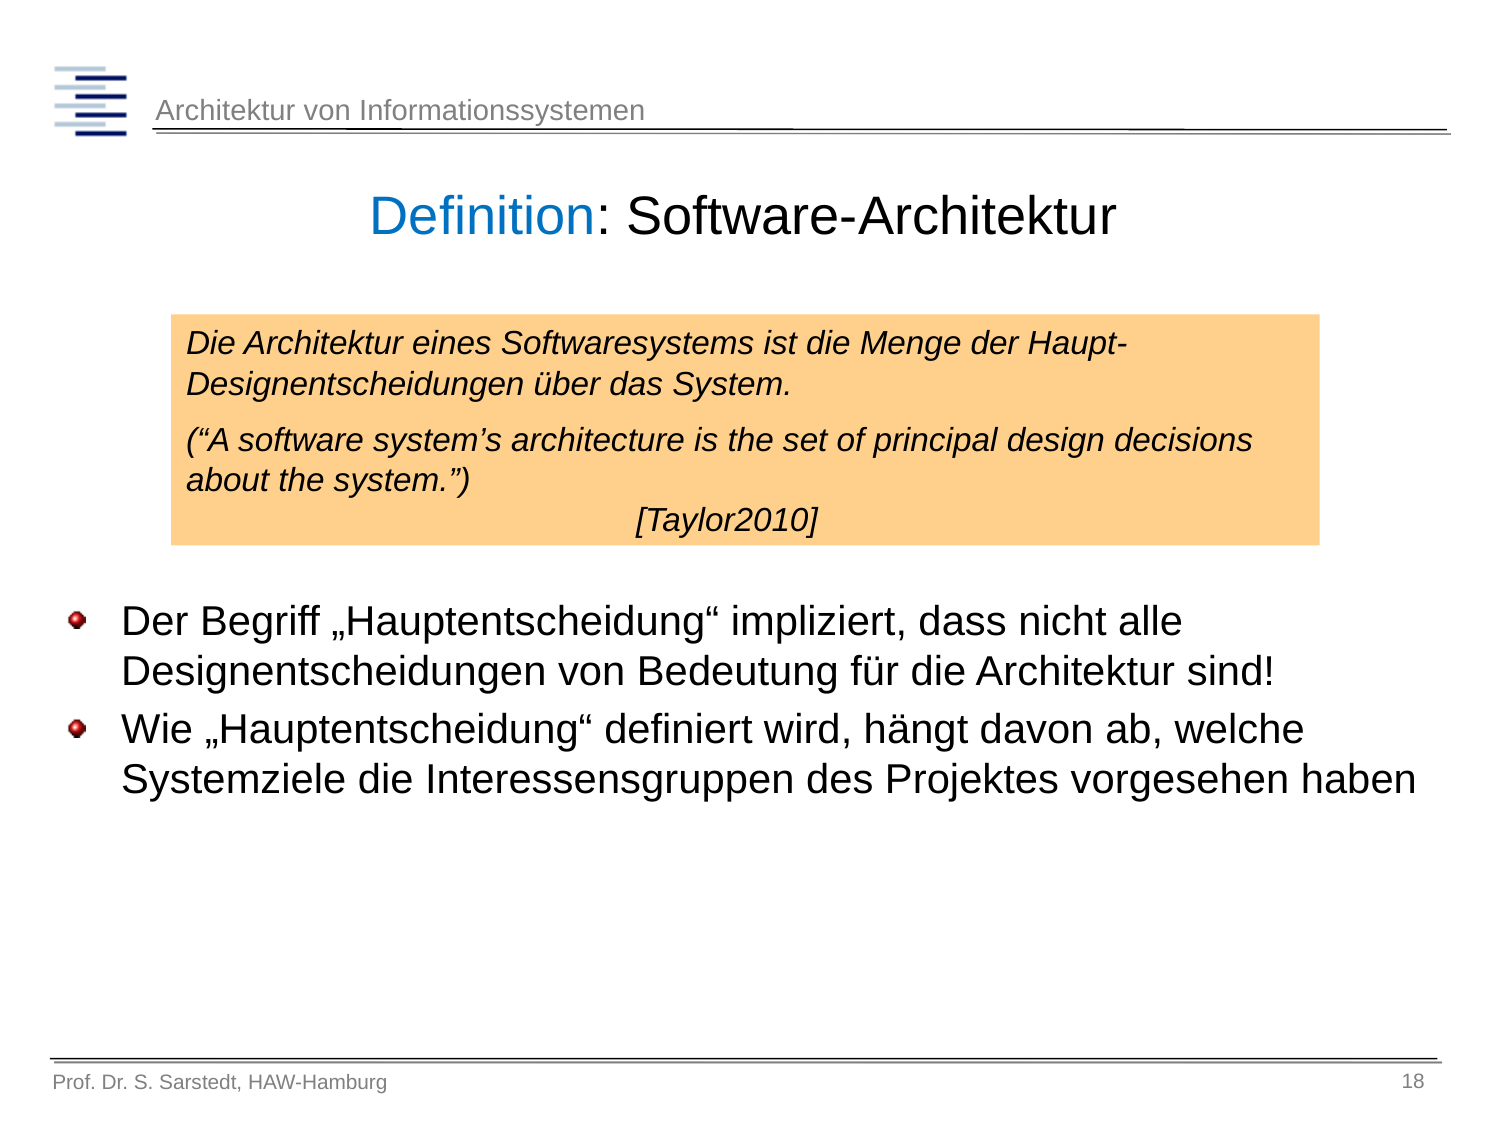

# Definition: Software-Architektur
Die Architektur eines Softwaresystems ist die Menge der Haupt-Designentscheidungen über das System.
(“A software system’s architecture is the set of principal design decisions about the system.”)
			[Taylor2010]
Der Begriff „Hauptentscheidung“ impliziert, dass nicht alle Designentscheidungen von Bedeutung für die Architektur sind!
Wie „Hauptentscheidung“ definiert wird, hängt davon ab, welche Systemziele die Interessensgruppen des Projektes vorgesehen haben